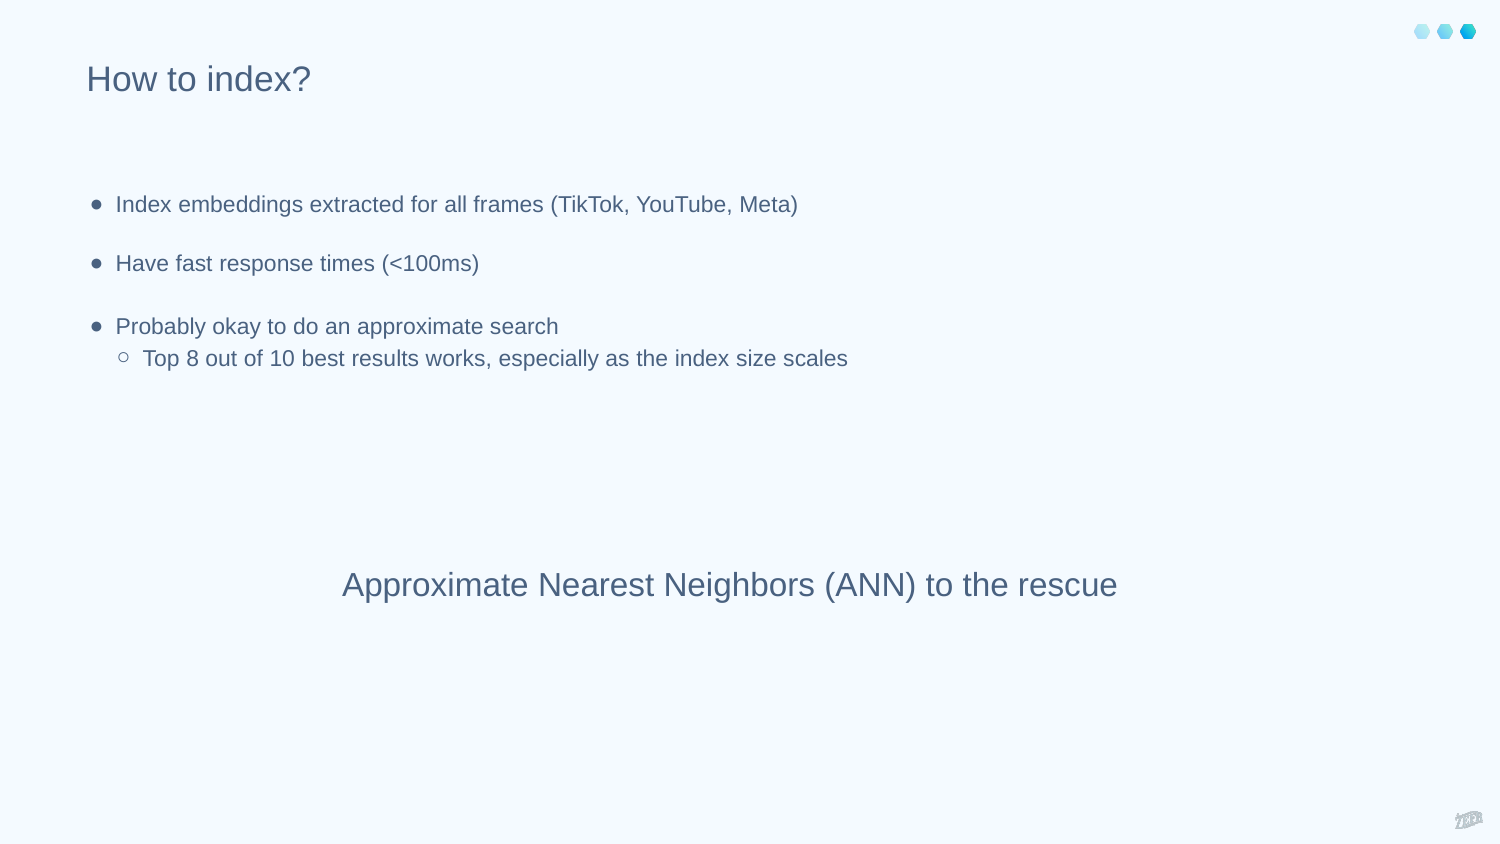

How to index?
Index embeddings extracted for all frames (TikTok, YouTube, Meta)
Have fast response times (<100ms)
Probably okay to do an approximate search
Top 8 out of 10 best results works, especially as the index size scales

Approximate Nearest Neighbors (ANN) to the rescue